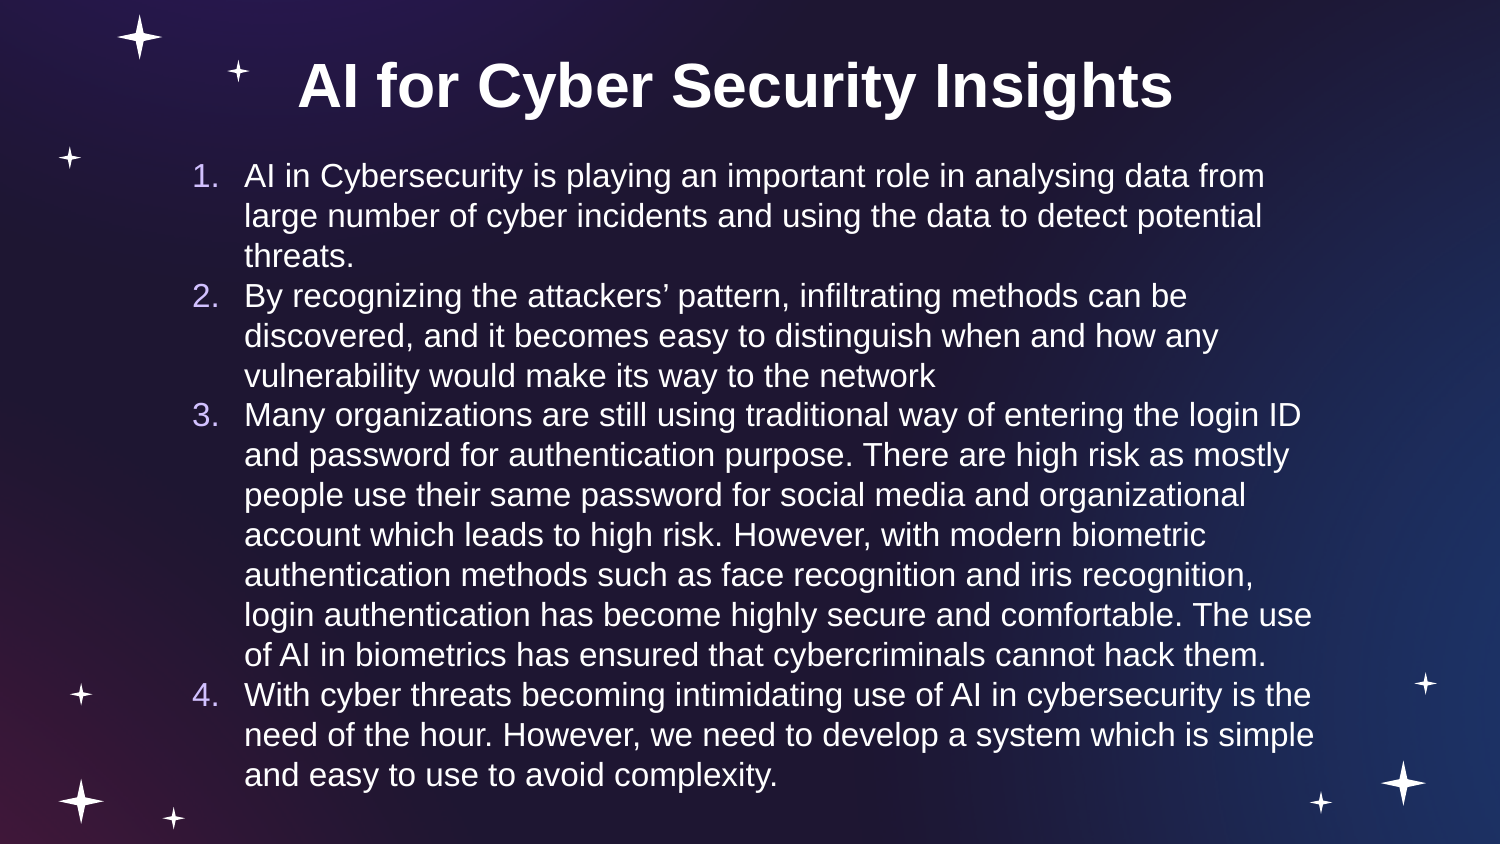

# AI for Cyber Security Insights
AI in Cybersecurity is playing an important role in analysing data from large number of cyber incidents and using the data to detect potential threats.
By recognizing the attackers’ pattern, infiltrating methods can be discovered, and it becomes easy to distinguish when and how any vulnerability would make its way to the network
Many organizations are still using traditional way of entering the login ID and password for authentication purpose. There are high risk as mostly people use their same password for social media and organizational account which leads to high risk. However, with modern biometric authentication methods such as face recognition and iris recognition, login authentication has become highly secure and comfortable. The use of AI in biometrics has ensured that cybercriminals cannot hack them.
With cyber threats becoming intimidating use of AI in cybersecurity is the need of the hour. However, we need to develop a system which is simple and easy to use to avoid complexity.